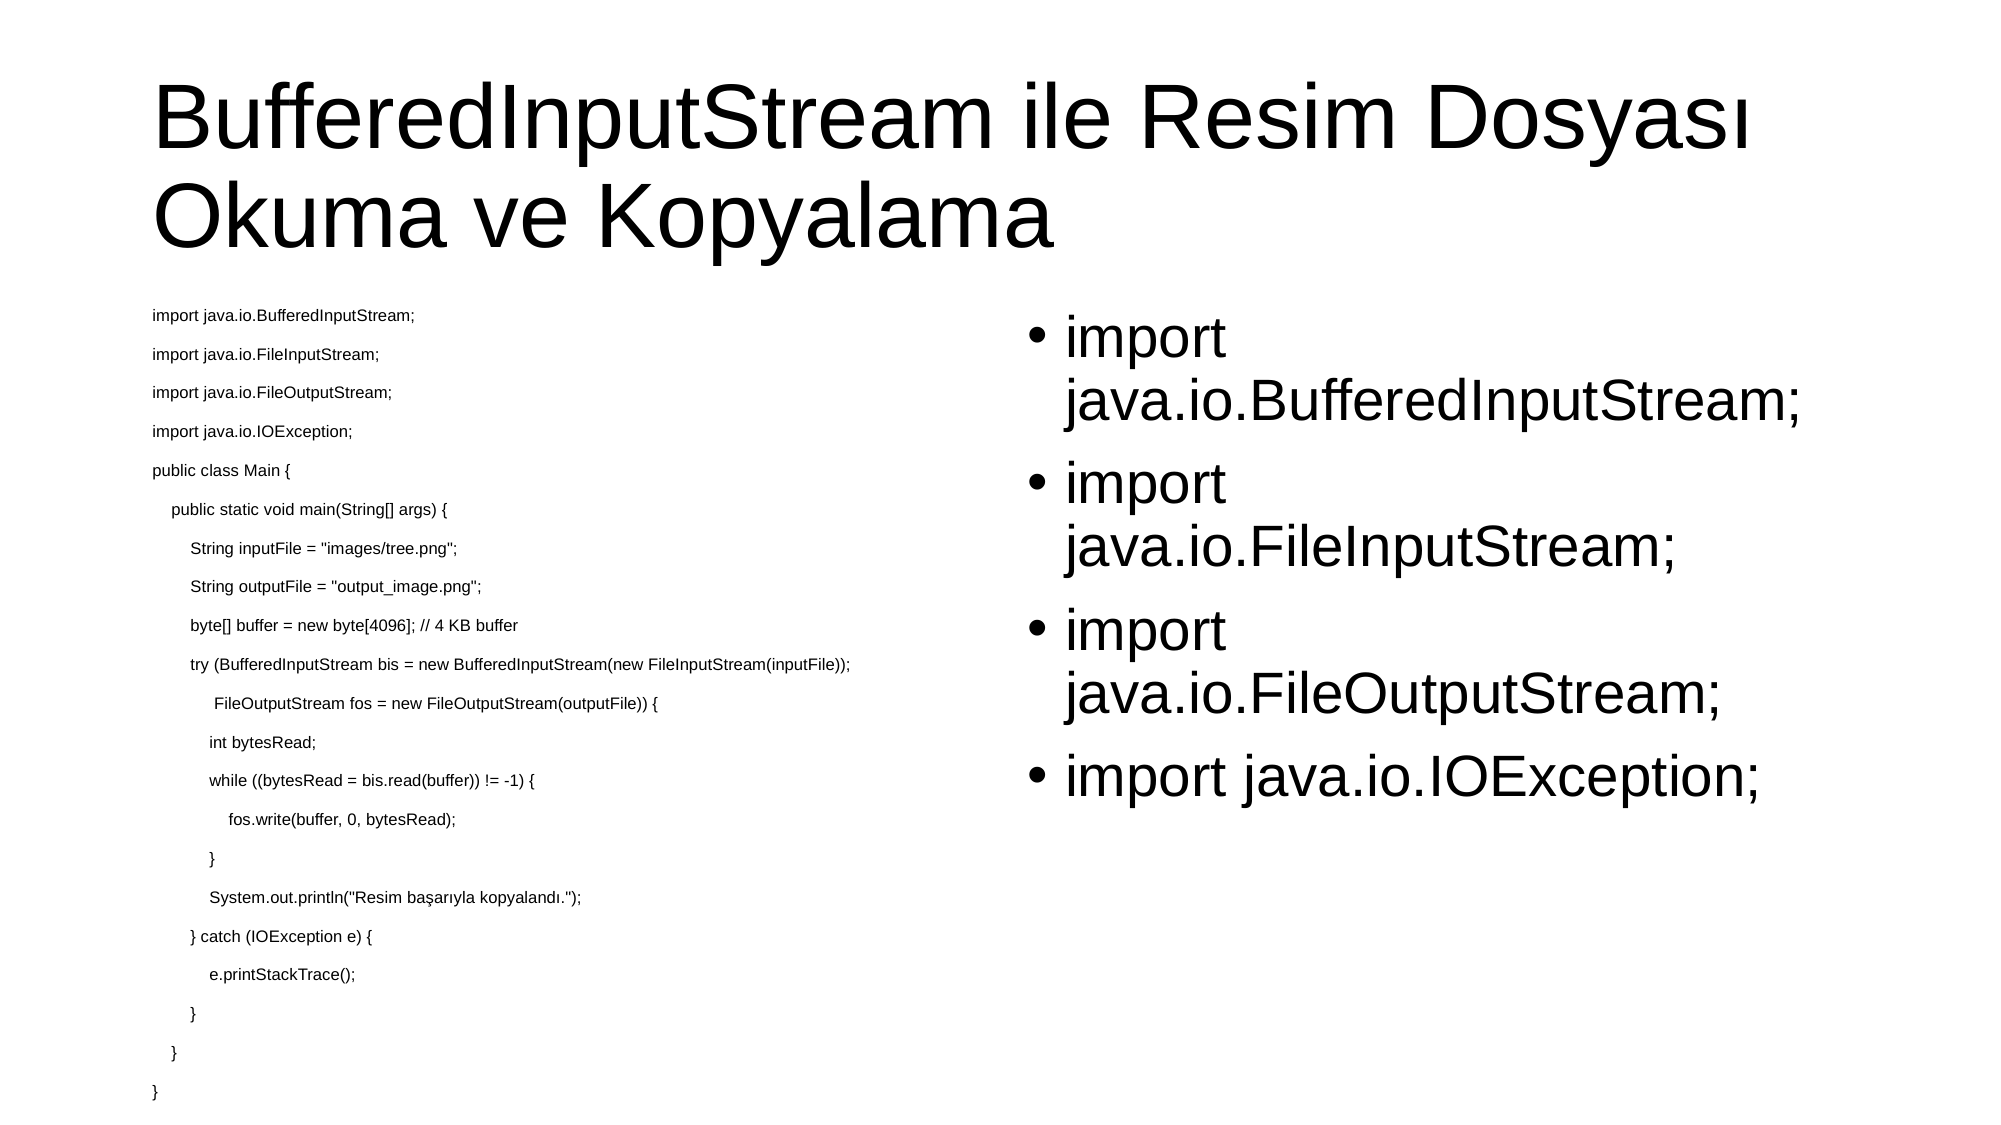

# BufferedInputStream ile Resim Dosyası Okuma ve Kopyalama
import java.io.BufferedInputStream;
import java.io.FileInputStream;
import java.io.FileOutputStream;
import java.io.IOException;
public class Main {
    public static void main(String[] args) {
        String inputFile = "images/tree.png";
        String outputFile = "output_image.png";
        byte[] buffer = new byte[4096]; // 4 KB buffer
        try (BufferedInputStream bis = new BufferedInputStream(new FileInputStream(inputFile));
             FileOutputStream fos = new FileOutputStream(outputFile)) {
            int bytesRead;
            while ((bytesRead = bis.read(buffer)) != -1) {
                fos.write(buffer, 0, bytesRead);
            }
            System.out.println("Resim başarıyla kopyalandı.");
        } catch (IOException e) {
            e.printStackTrace();
        }
    }
}

import java.io.BufferedInputStream;
import java.io.FileInputStream;
import java.io.FileOutputStream;
import java.io.IOException;